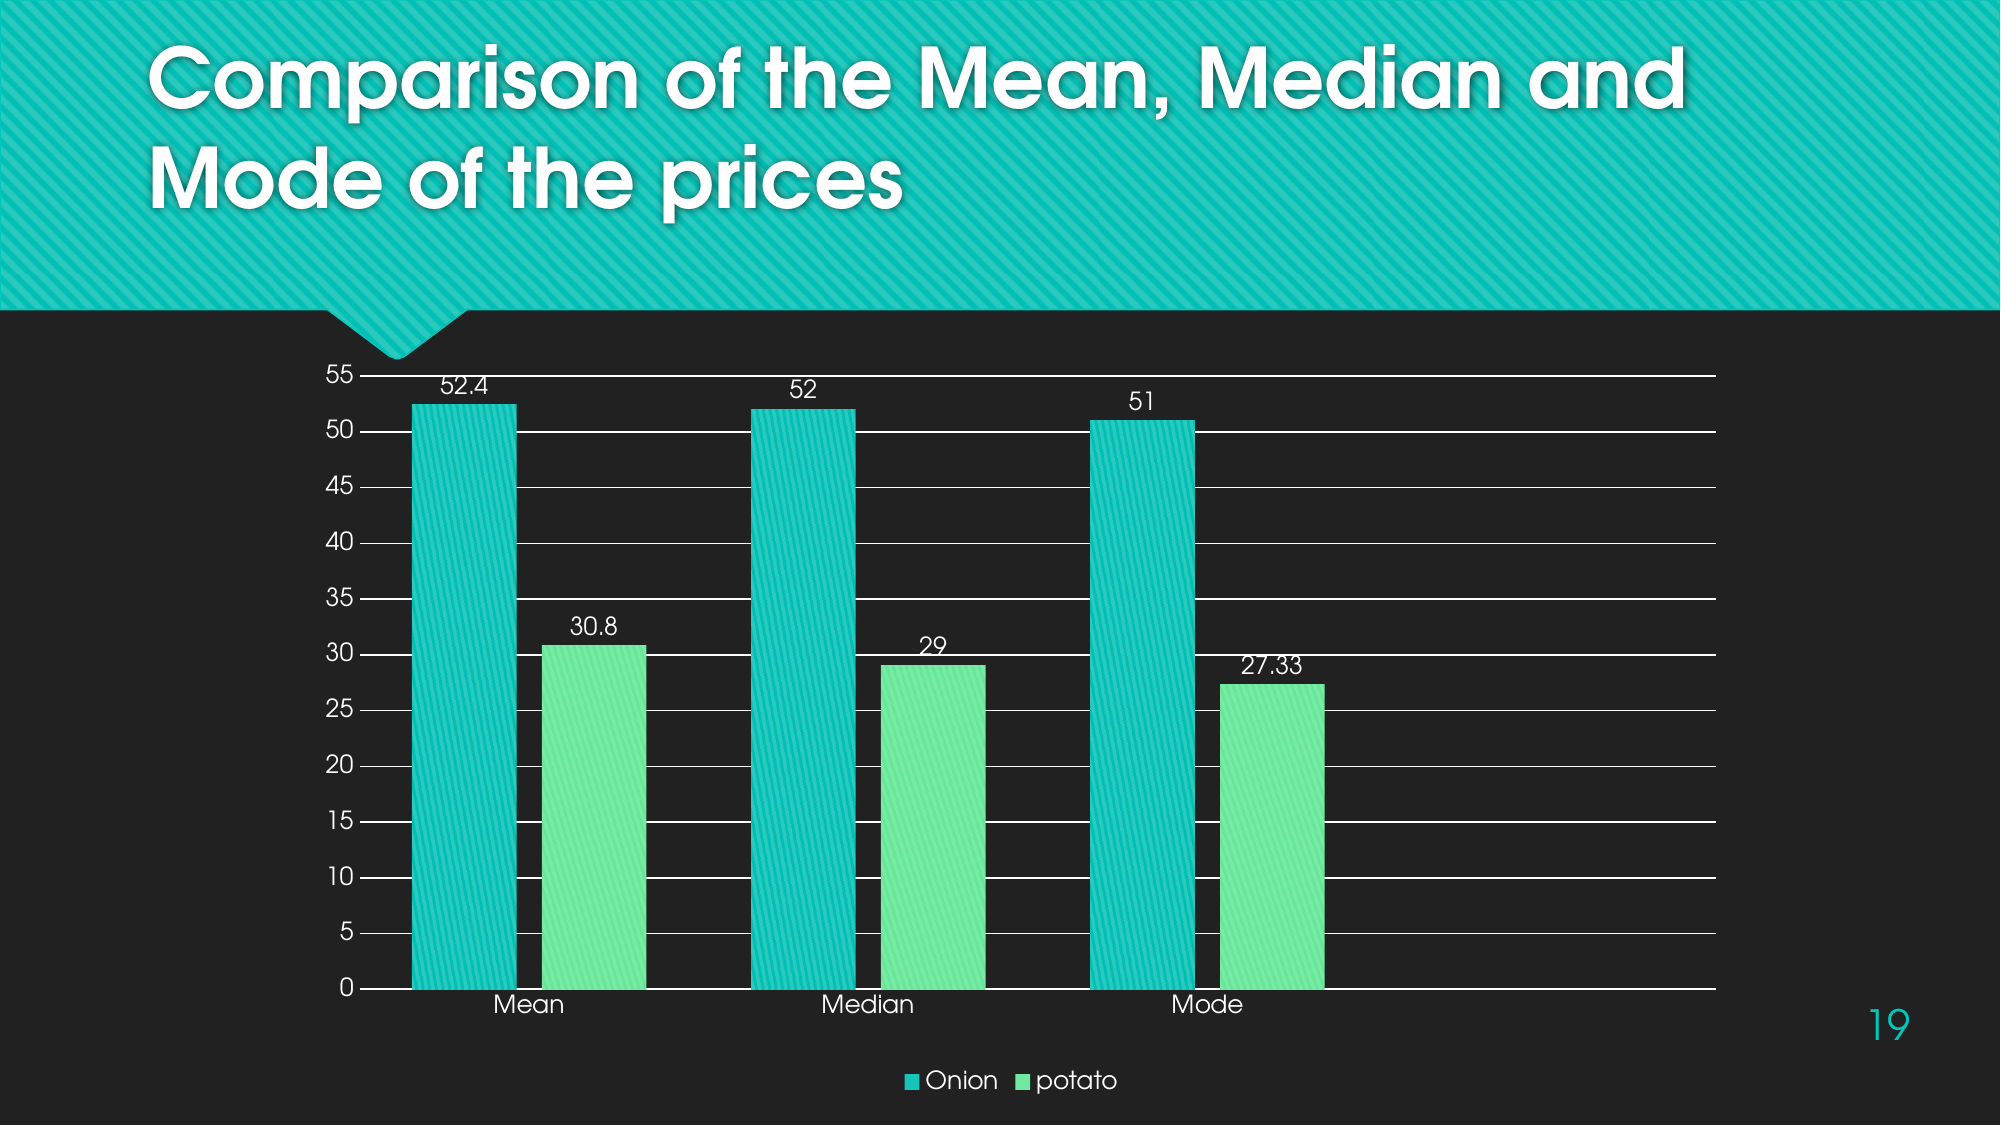

# Comparison of the Mean, Median and Mode of the prices

### Chart

| Category | Onion | potato |
|---|---|---|
| Mean | 52.4 | 30.8 |
| Median | 52.0 | 29.0 |
| Mode | 51.0 | 27.33 |
19